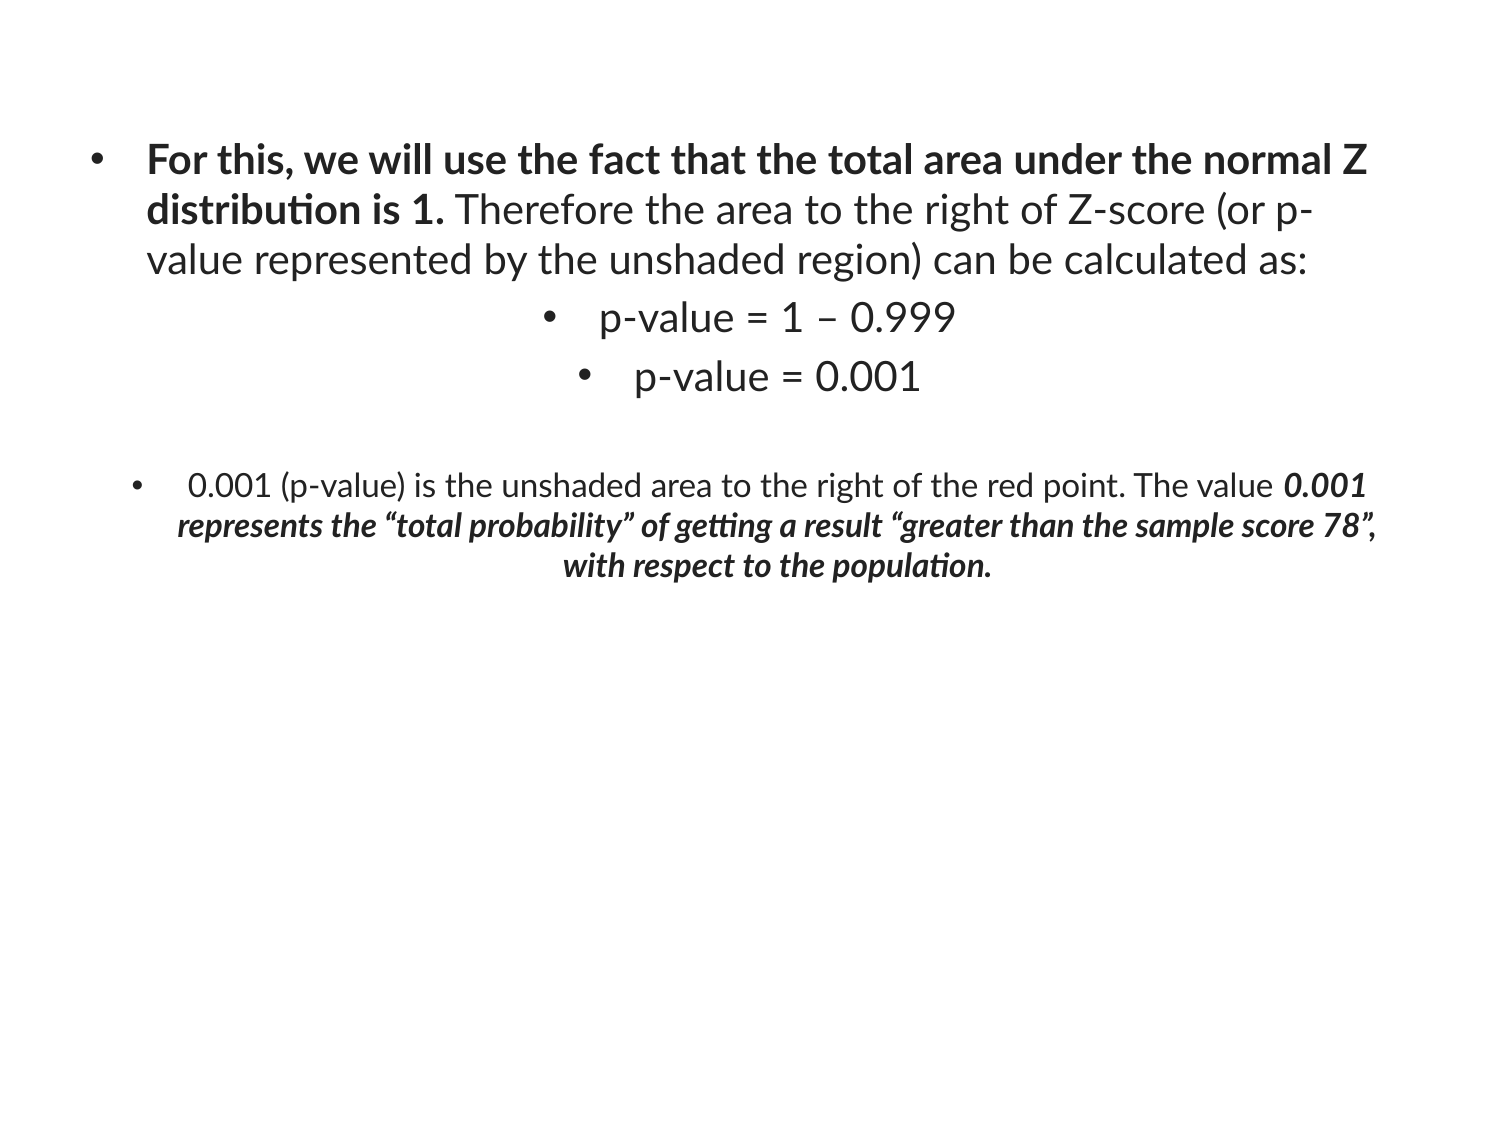

For this, we will use the fact that the total area under the normal Z distribution is 1. Therefore the area to the right of Z-score (or p-value represented by the unshaded region) can be calculated as:
p-value = 1 – 0.999
p-value = 0.001

0.001 (p-value) is the unshaded area to the right of the red point. The value 0.001 represents the “total probability” of getting a result “greater than the sample score 78”, with respect to the population.